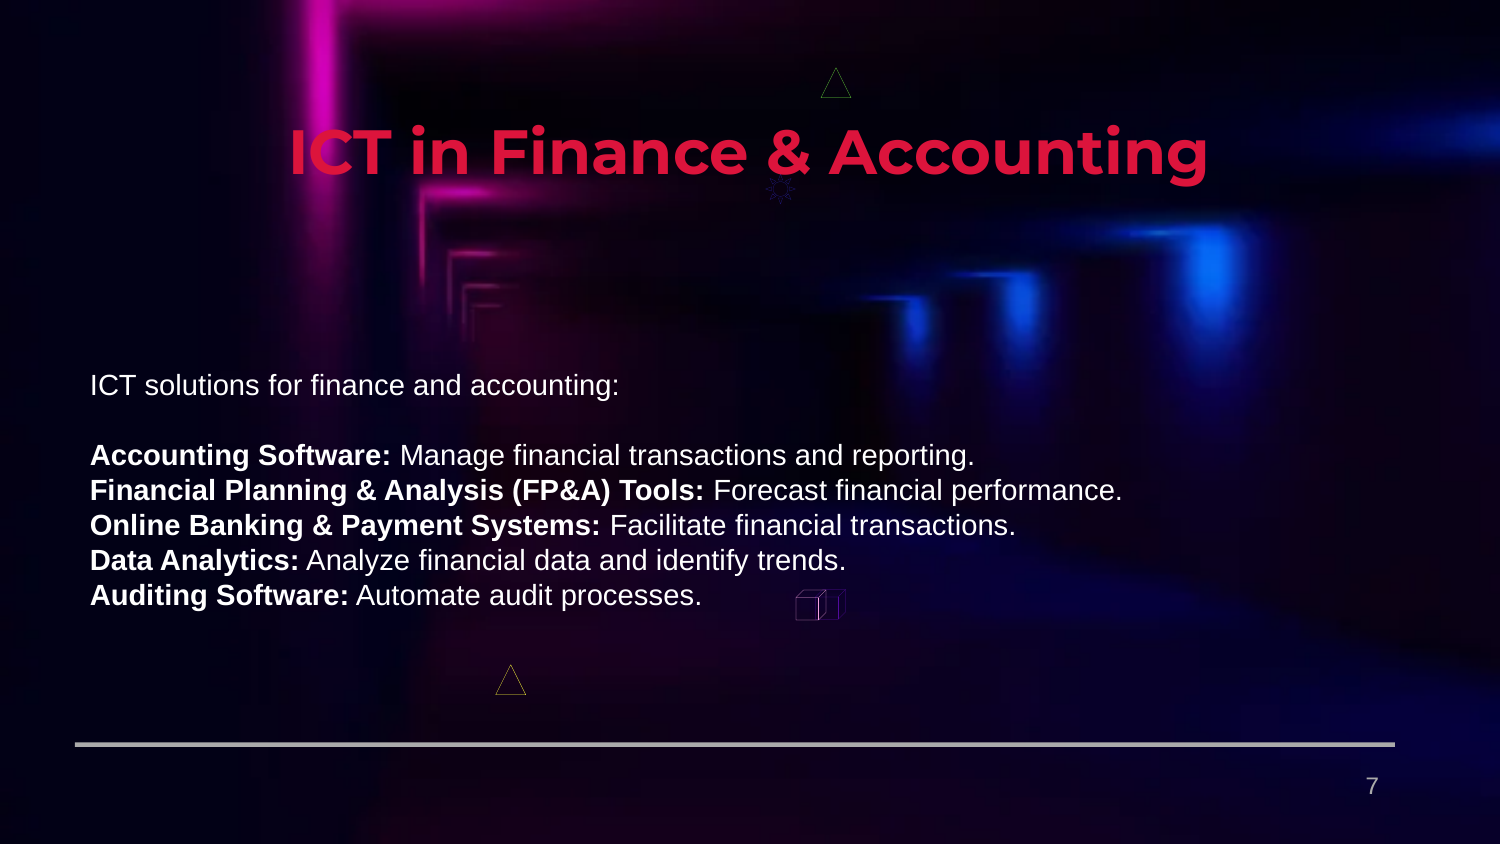

ICT in Finance & Accounting

ICT solutions for finance and accounting:

Accounting Software: Manage financial transactions and reporting.
Financial Planning & Analysis (FP&A) Tools: Forecast financial performance.
Online Banking & Payment Systems: Facilitate financial transactions.
Data Analytics: Analyze financial data and identify trends.
Auditing Software: Automate audit processes.

7